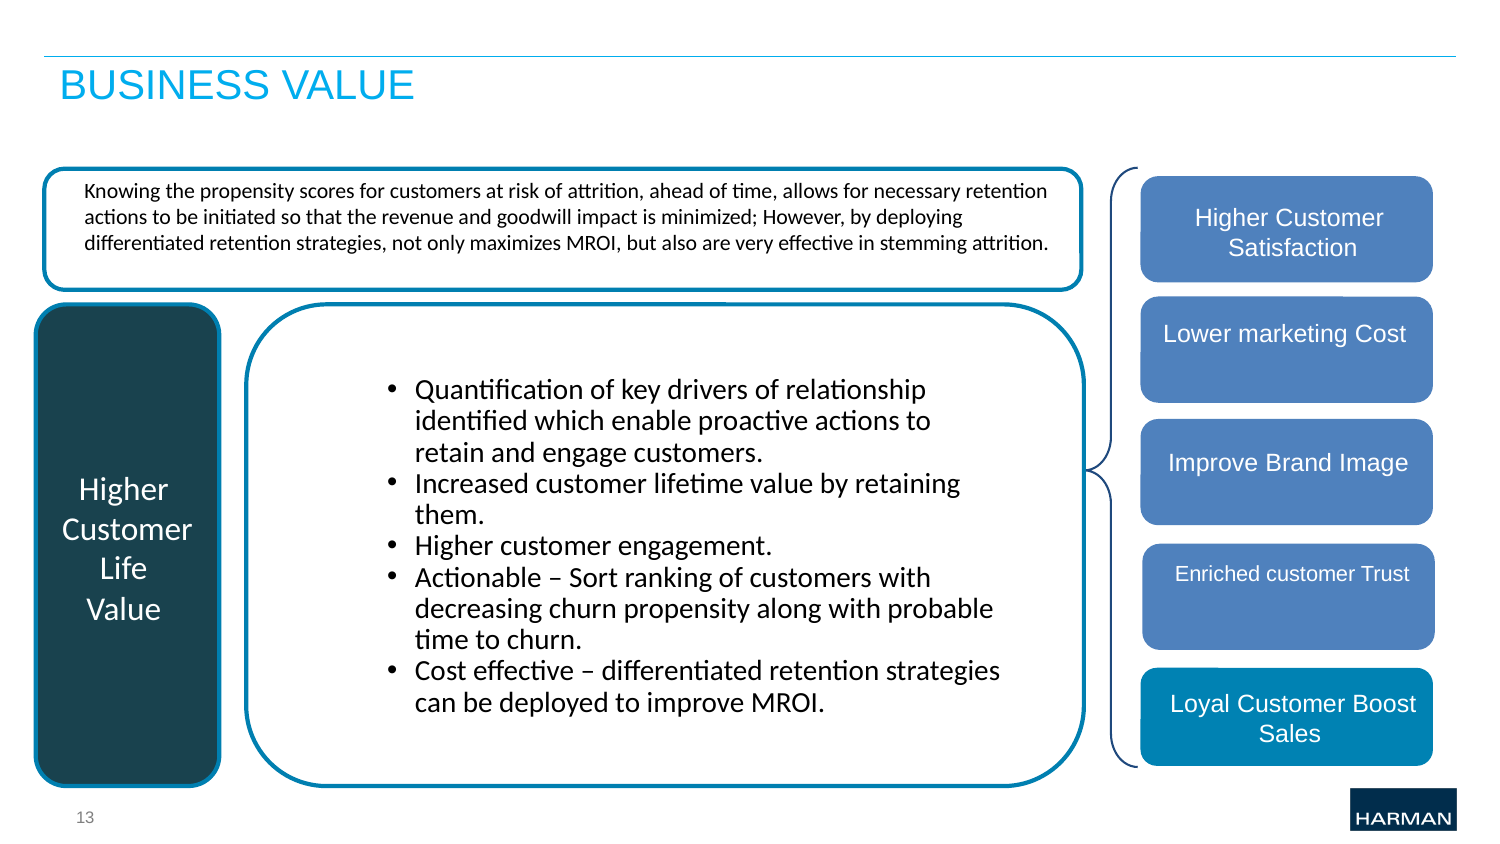

# BUSINESS VALUE

Knowing the propensity scores for customers at risk of attrition, ahead of time, allows for necessary retention actions to be initiated so that the revenue and goodwill impact is minimized; However, by deploying differentiated retention strategies, not only maximizes MROI, but also are very effective in stemming attrition.

Higher Customer
Satisfaction

Quantification of key drivers of relationship identified which enable proactive actions to retain and engage customers.
Increased customer lifetime value by retaining them.
Higher customer engagement.
Actionable – Sort ranking of customers with decreasing churn propensity along with probable time to churn.
Cost effective – differentiated retention strategies can be deployed to improve MROI.

Lower marketing Cost

Improve Brand Image
Higher
Customer
Life
Value

Enriched customer Trust

Loyal Customer Boost Sales